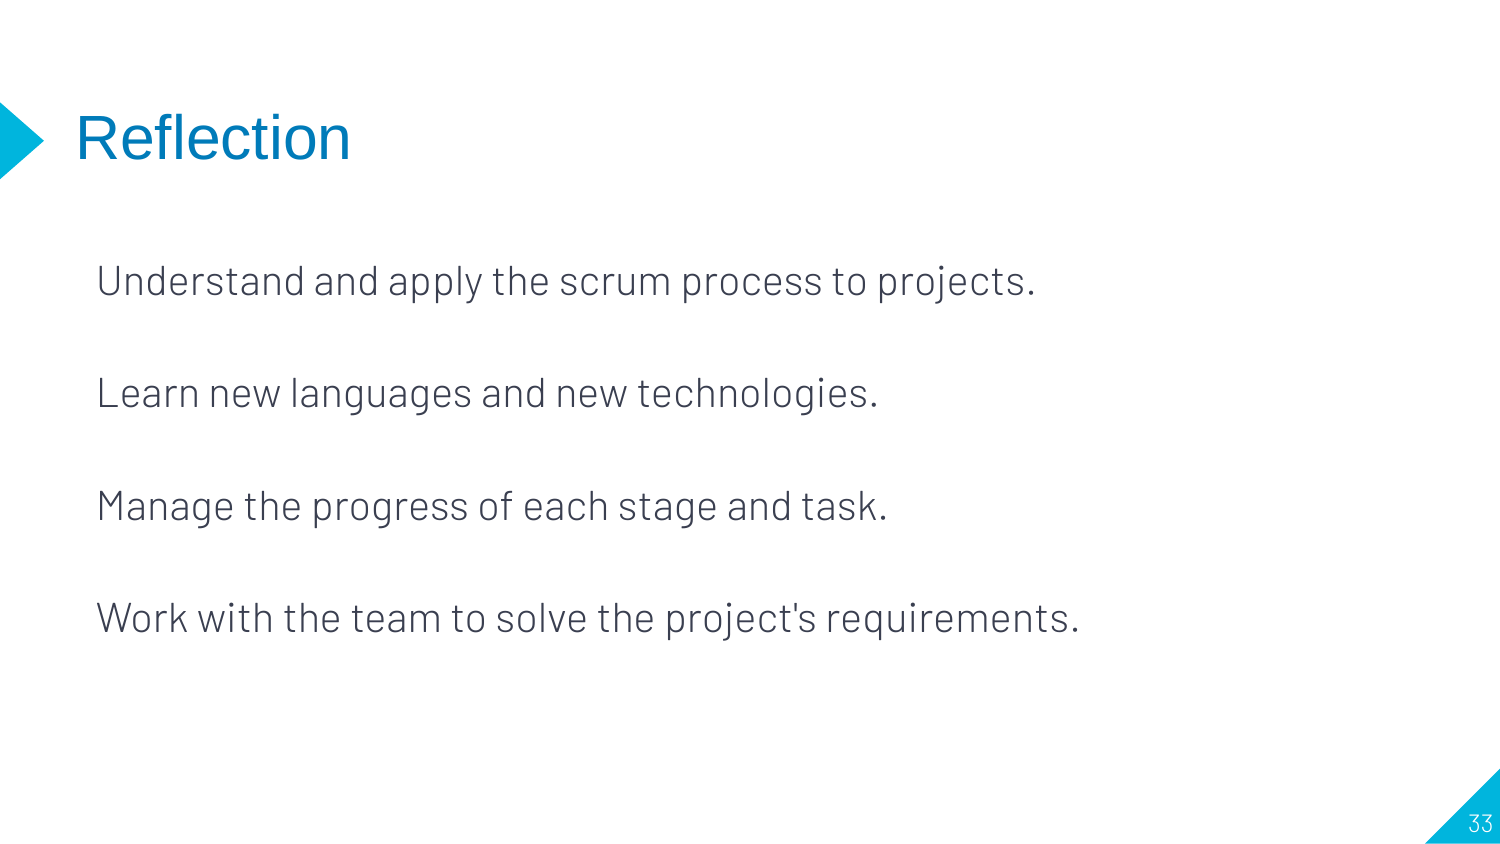

# Reflection
Understand and apply the scrum process to projects.
Learn new languages and new technologies.
Manage the progress of each stage and task.
Work with the team to solve the project's requirements.
33